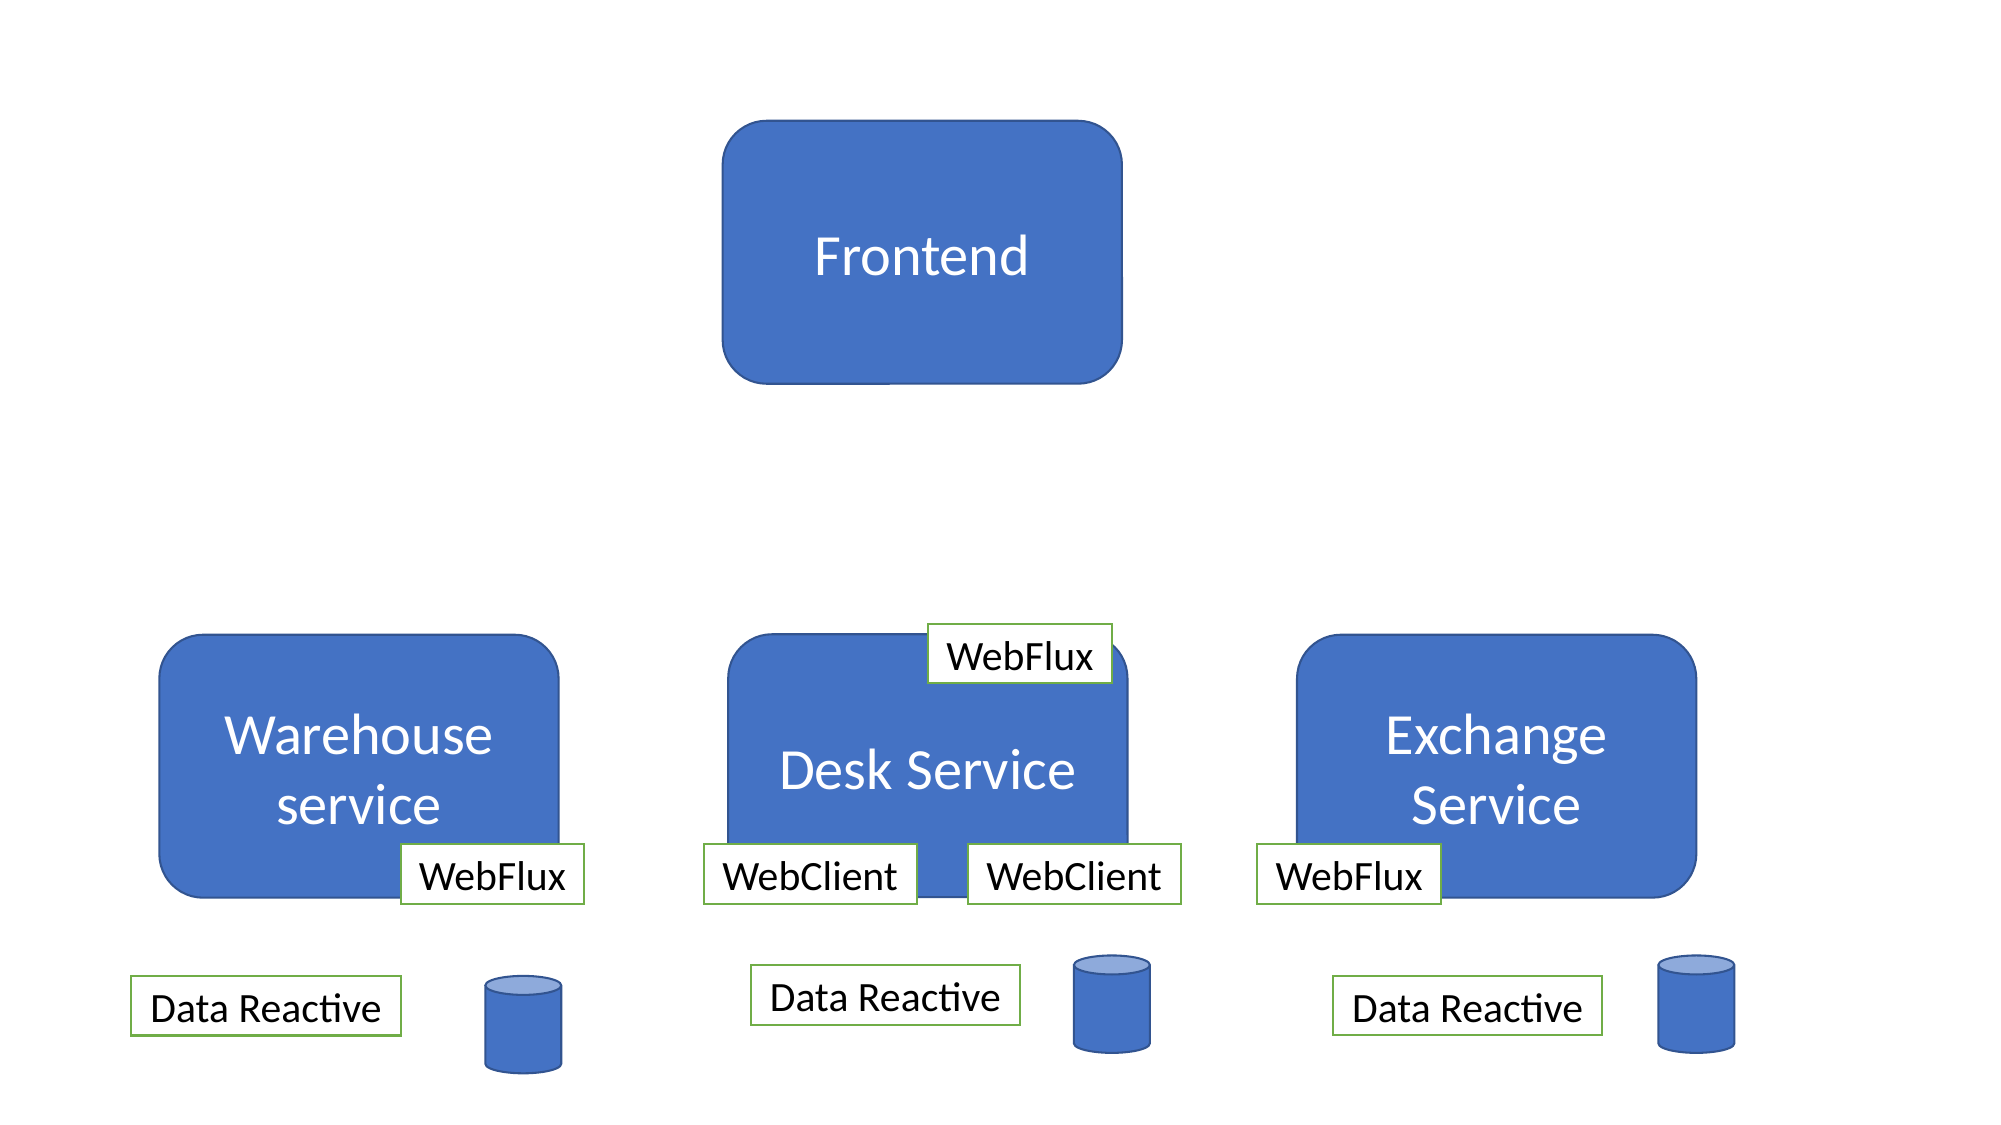

Frontend
WebFlux
Desk Service
Exchange Service
Warehouse service
WebClient
WebFlux
WebClient
WebFlux

Data Reactive

Data Reactive
Data Reactive